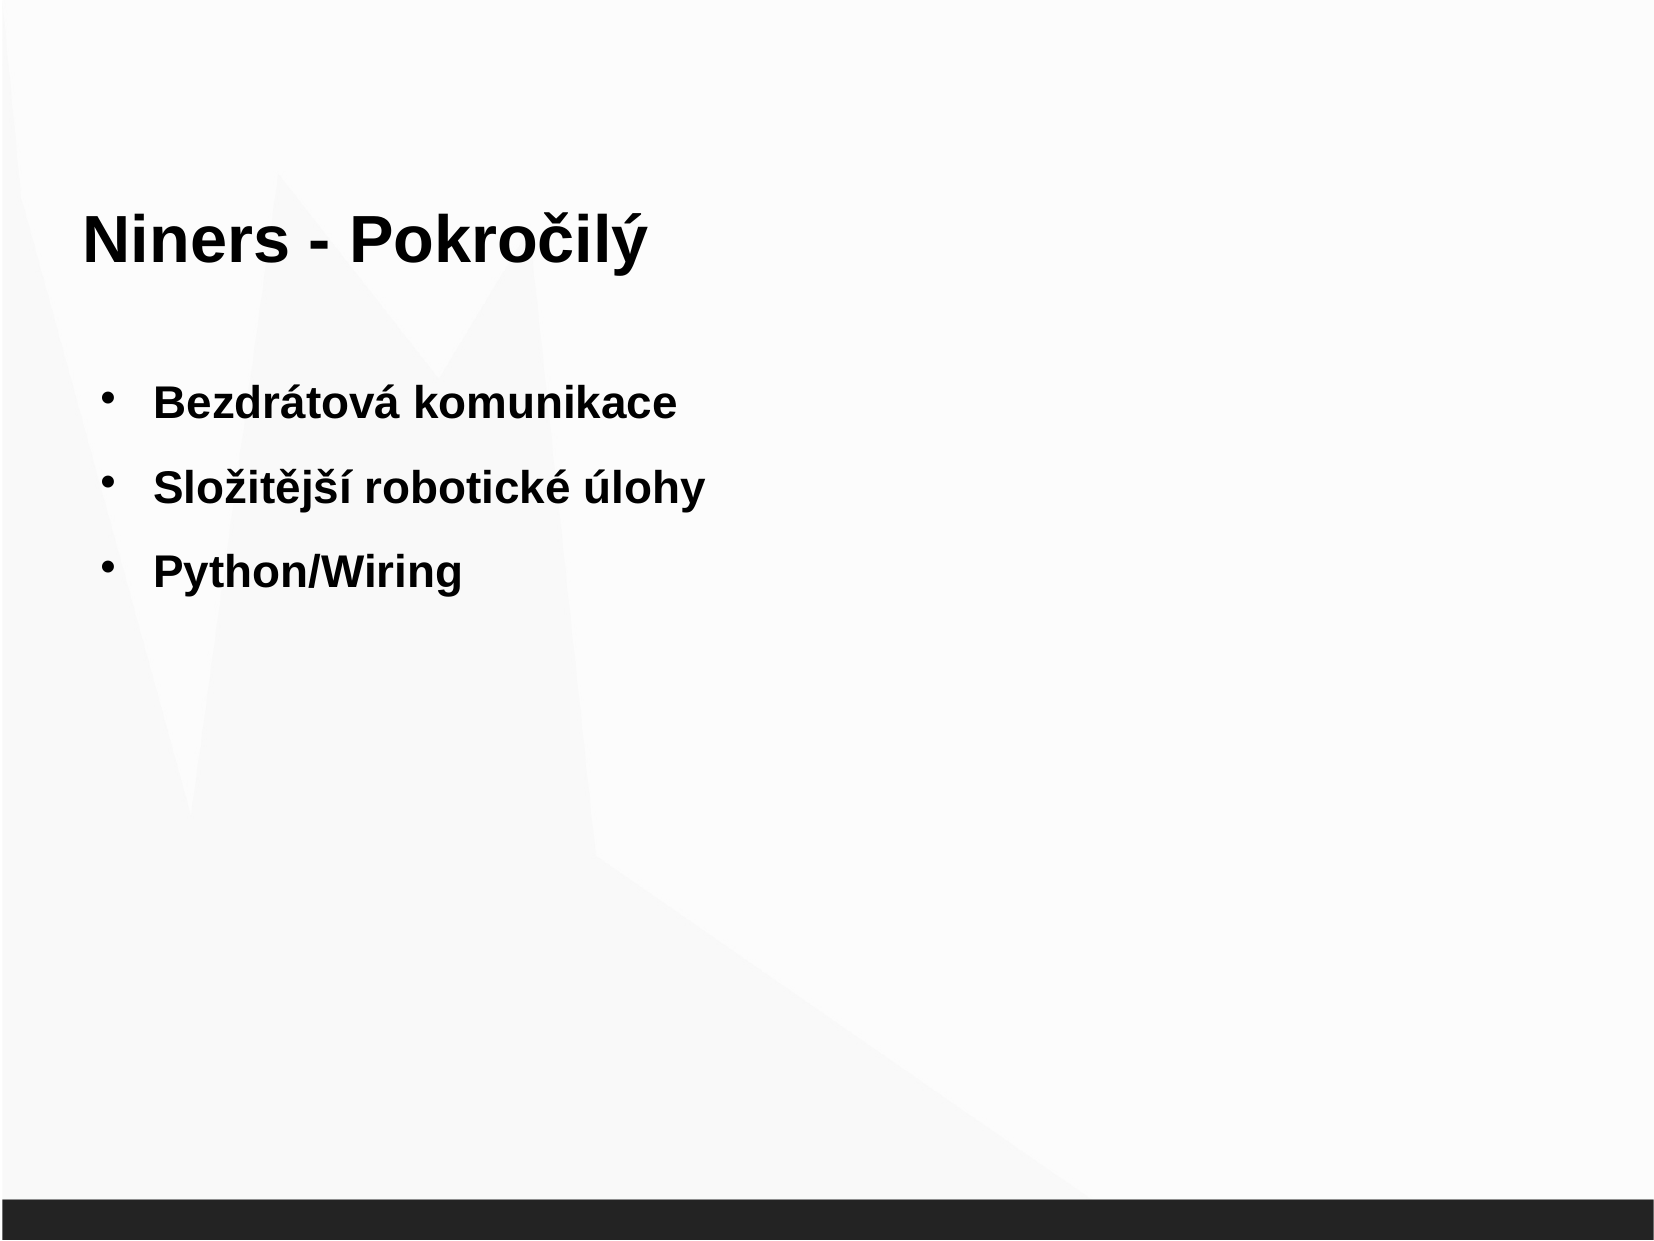

Niners - Pokročilý
Bezdrátová komunikace
Složitější robotické úlohy
Python/Wiring